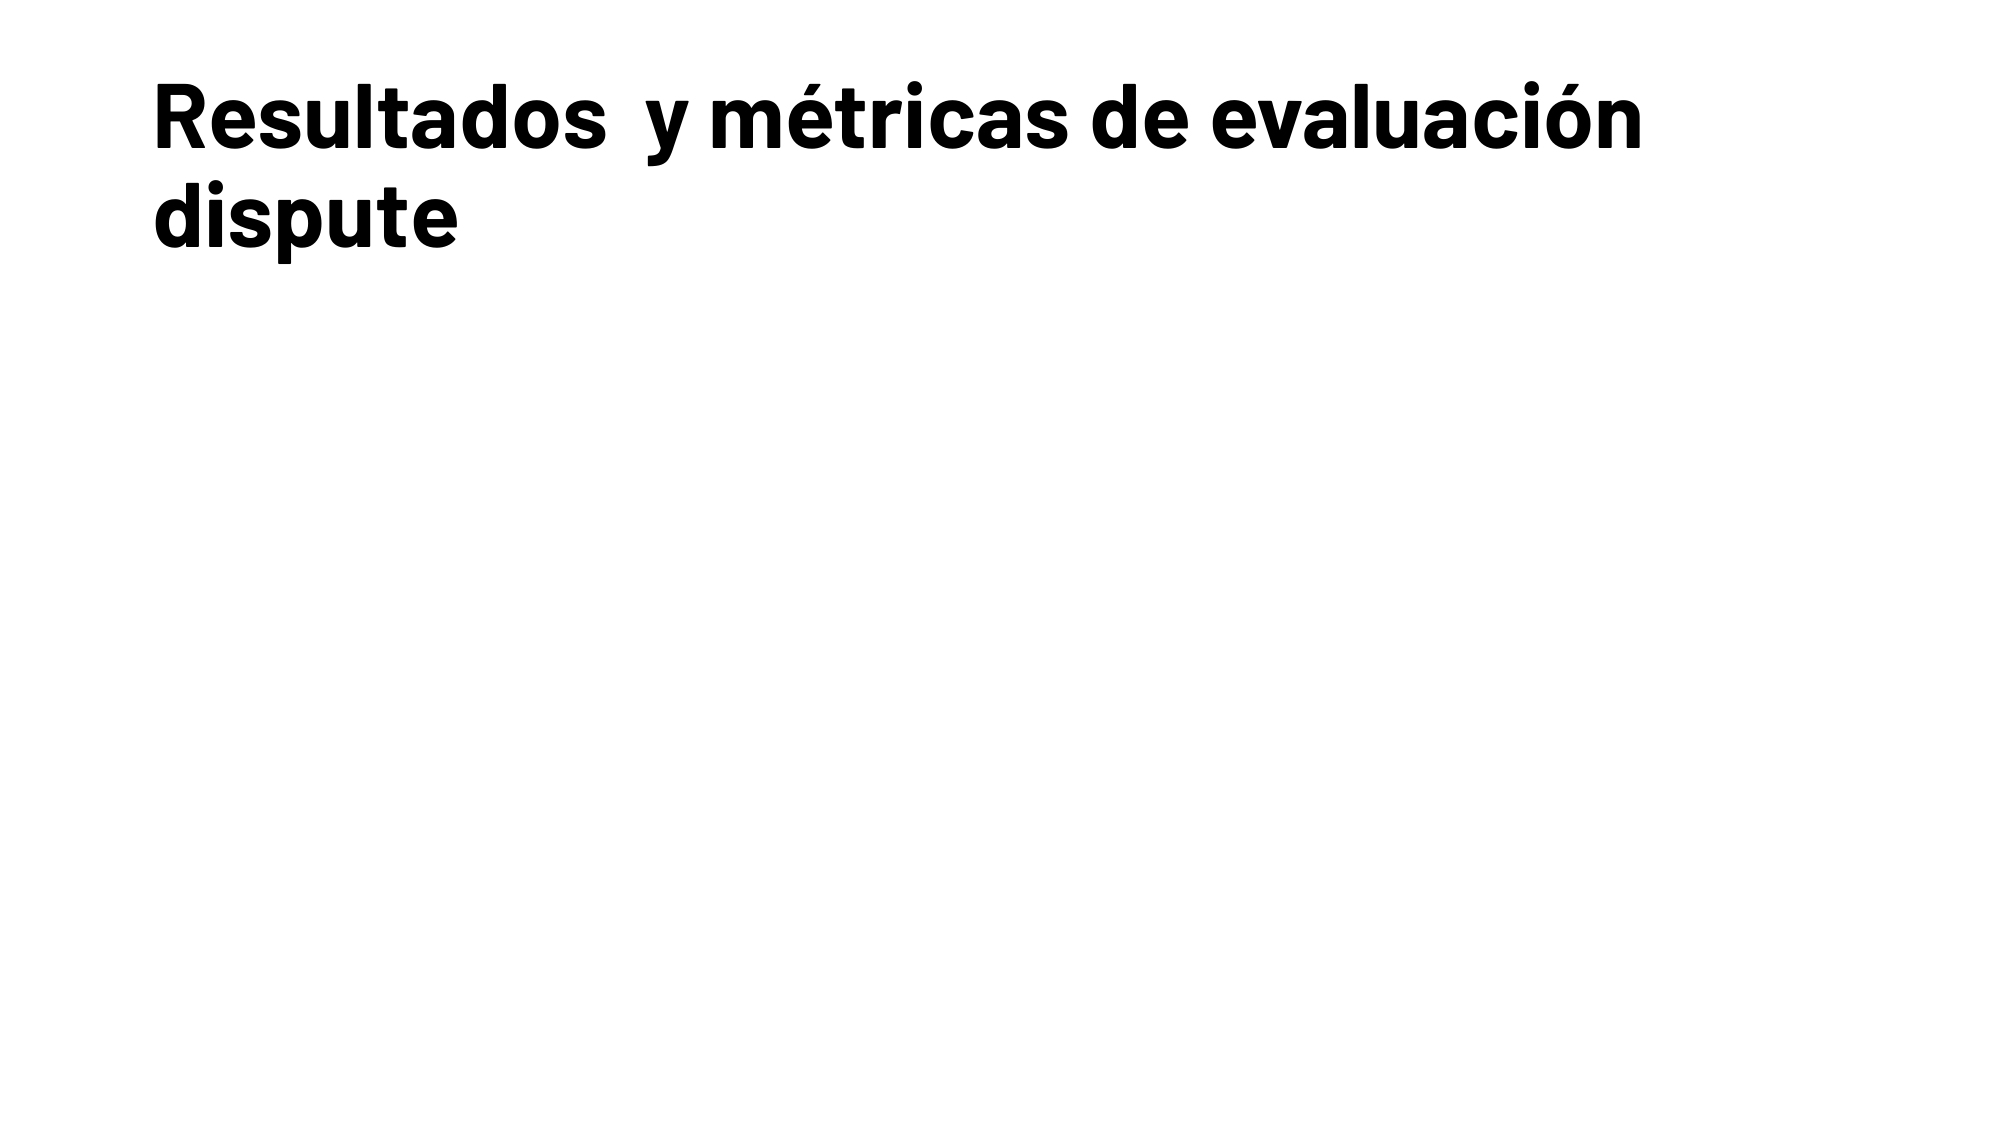

# Resultados  y métricas de evaluación dispute